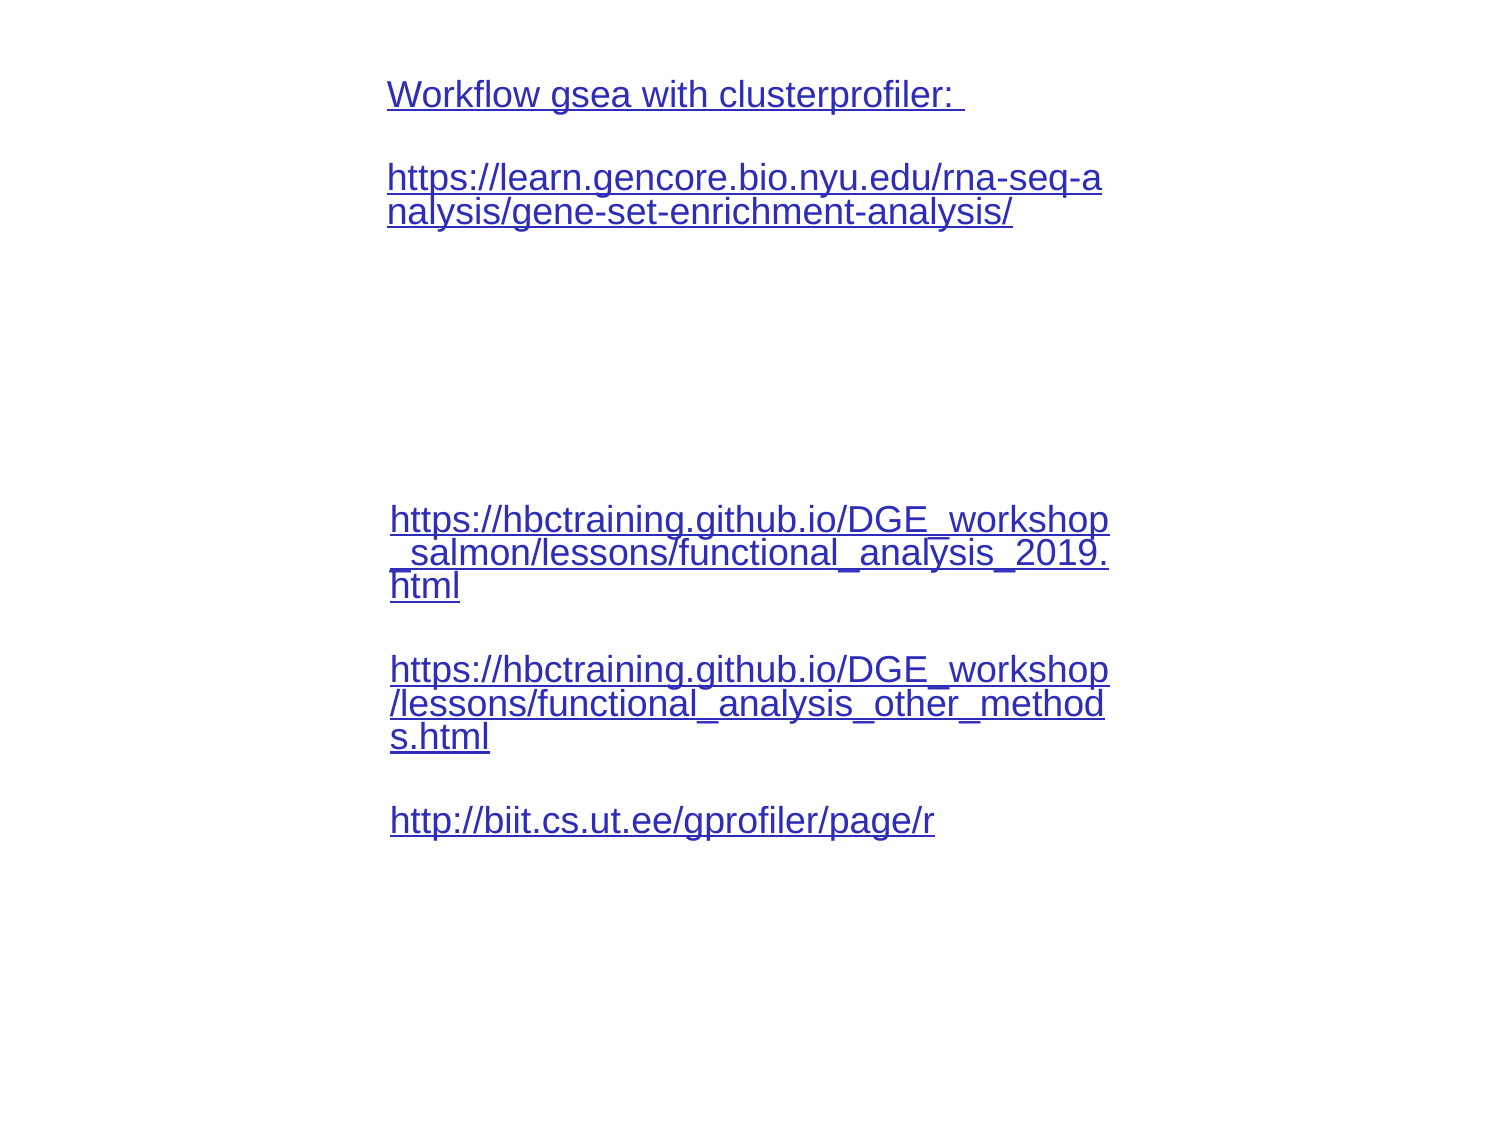

Workflow gsea with clusterprofiler:

https://learn.gencore.bio.nyu.edu/rna-seq-analysis/gene-set-enrichment-analysis/

https://hbctraining.github.io/DGE_workshop_salmon/lessons/functional_analysis_2019.html

https://hbctraining.github.io/DGE_workshop/lessons/functional_analysis_other_methods.html

http://biit.cs.ut.ee/gprofiler/page/r